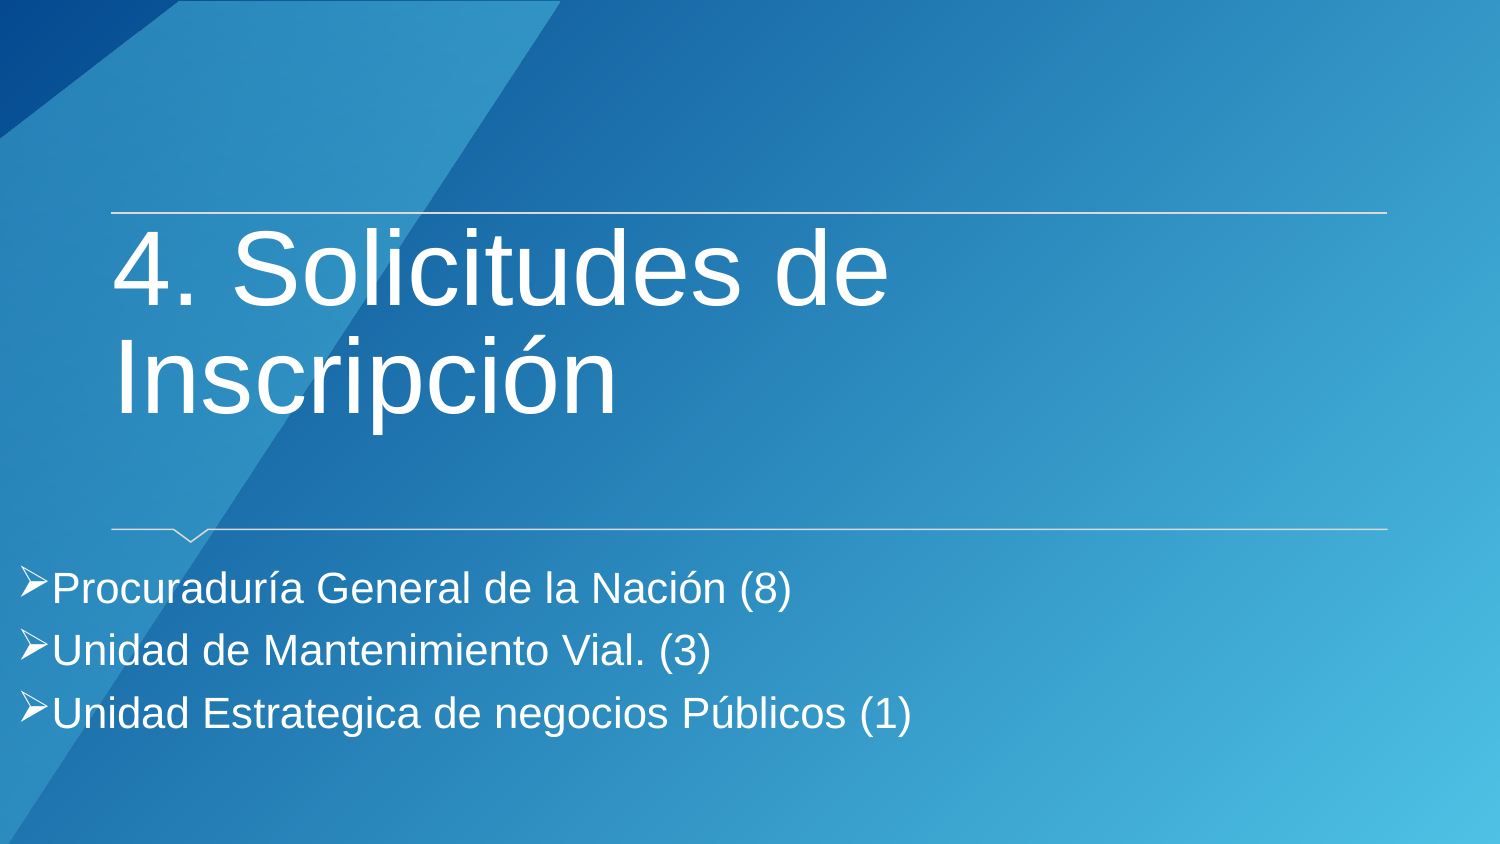

# 4. Solicitudes de Inscripción
Procuraduría General de la Nación (8)
Unidad de Mantenimiento Vial. (3)
Unidad Estrategica de negocios Públicos (1)